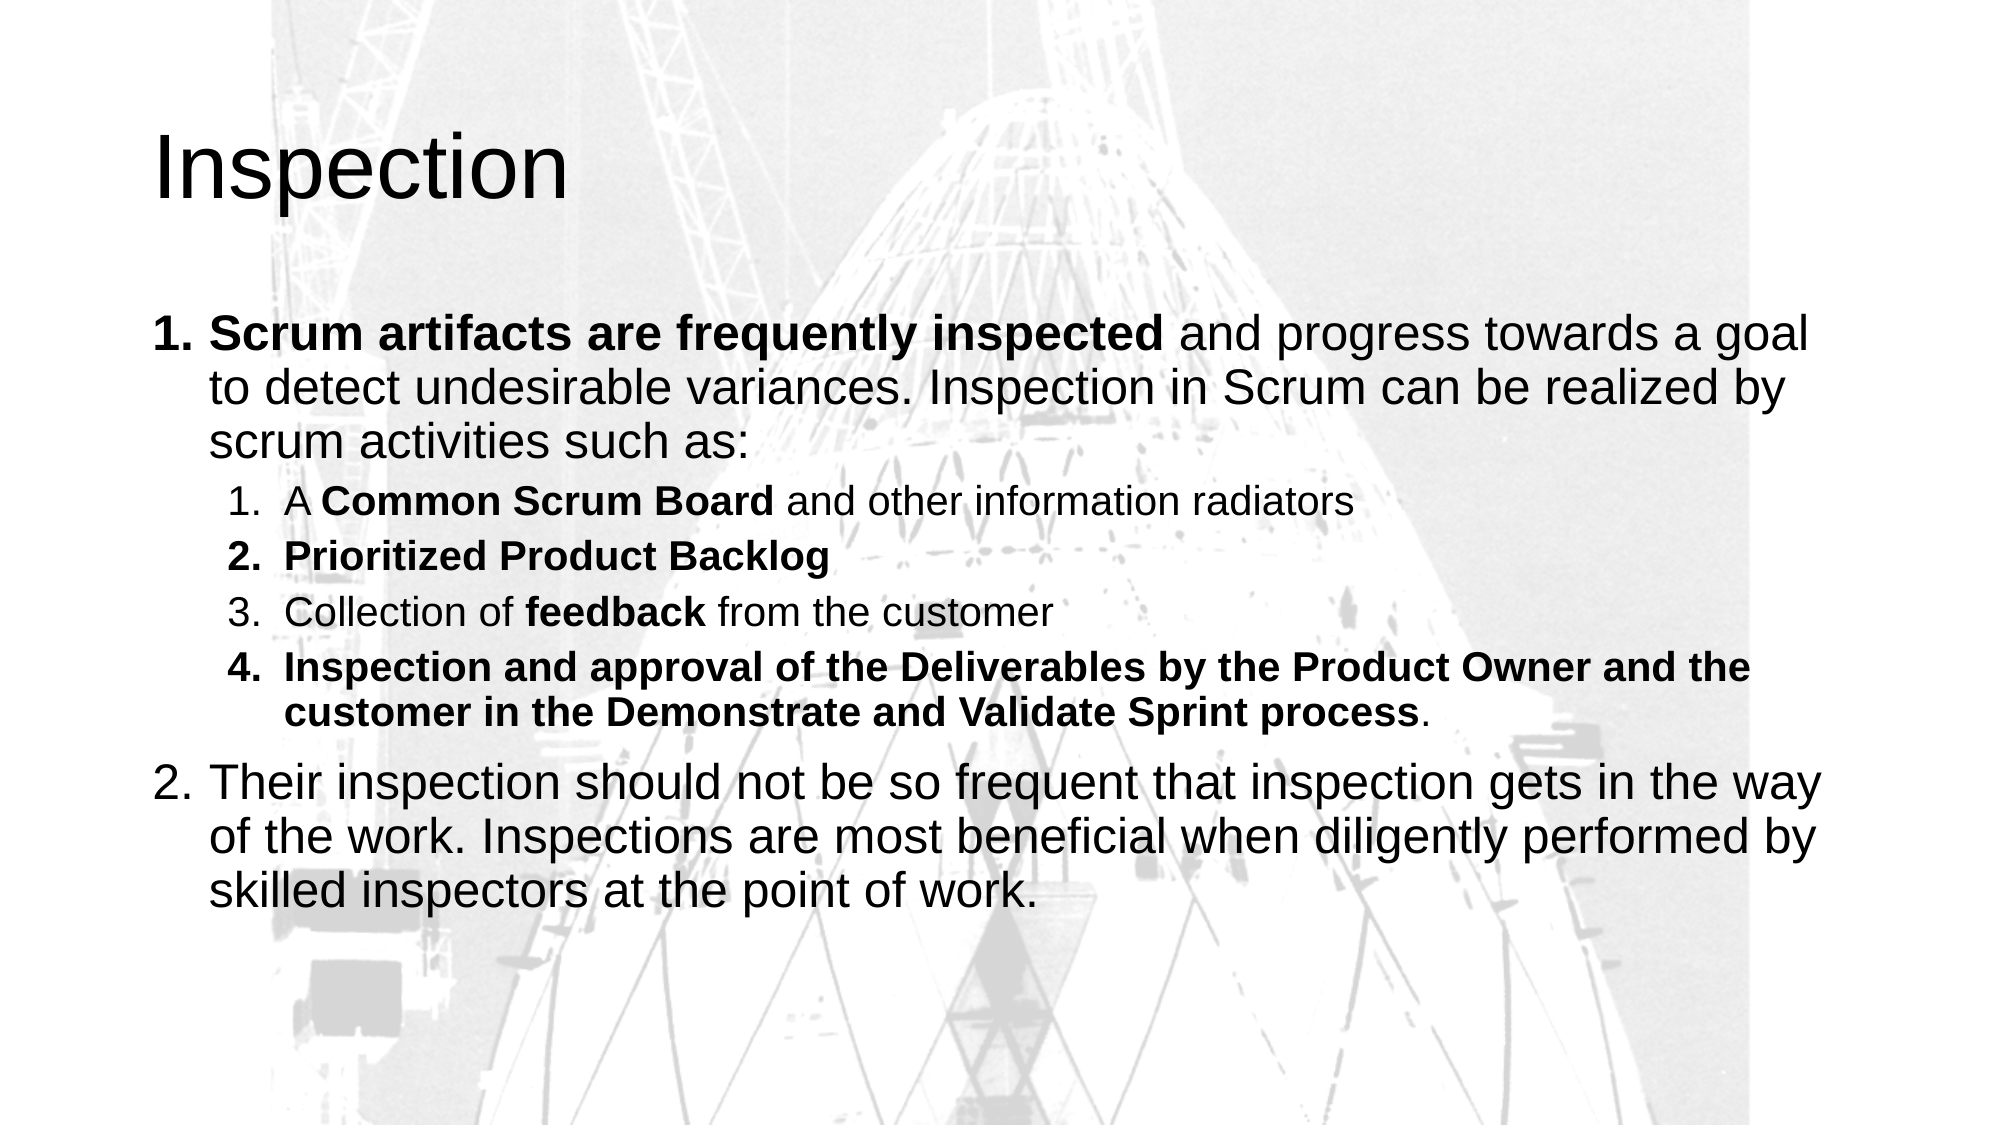

# Inspection
Scrum artifacts are frequently inspected and progress towards a goal to detect undesirable variances. Inspection in Scrum can be realized by scrum activities such as:
A Common Scrum Board and other information radiators
Prioritized Product Backlog
Collection of feedback from the customer
Inspection and approval of the Deliverables by the Product Owner and the customer in the Demonstrate and Validate Sprint process.
Their inspection should not be so frequent that inspection gets in the way of the work. Inspections are most beneficial when diligently performed by skilled inspectors at the point of work.